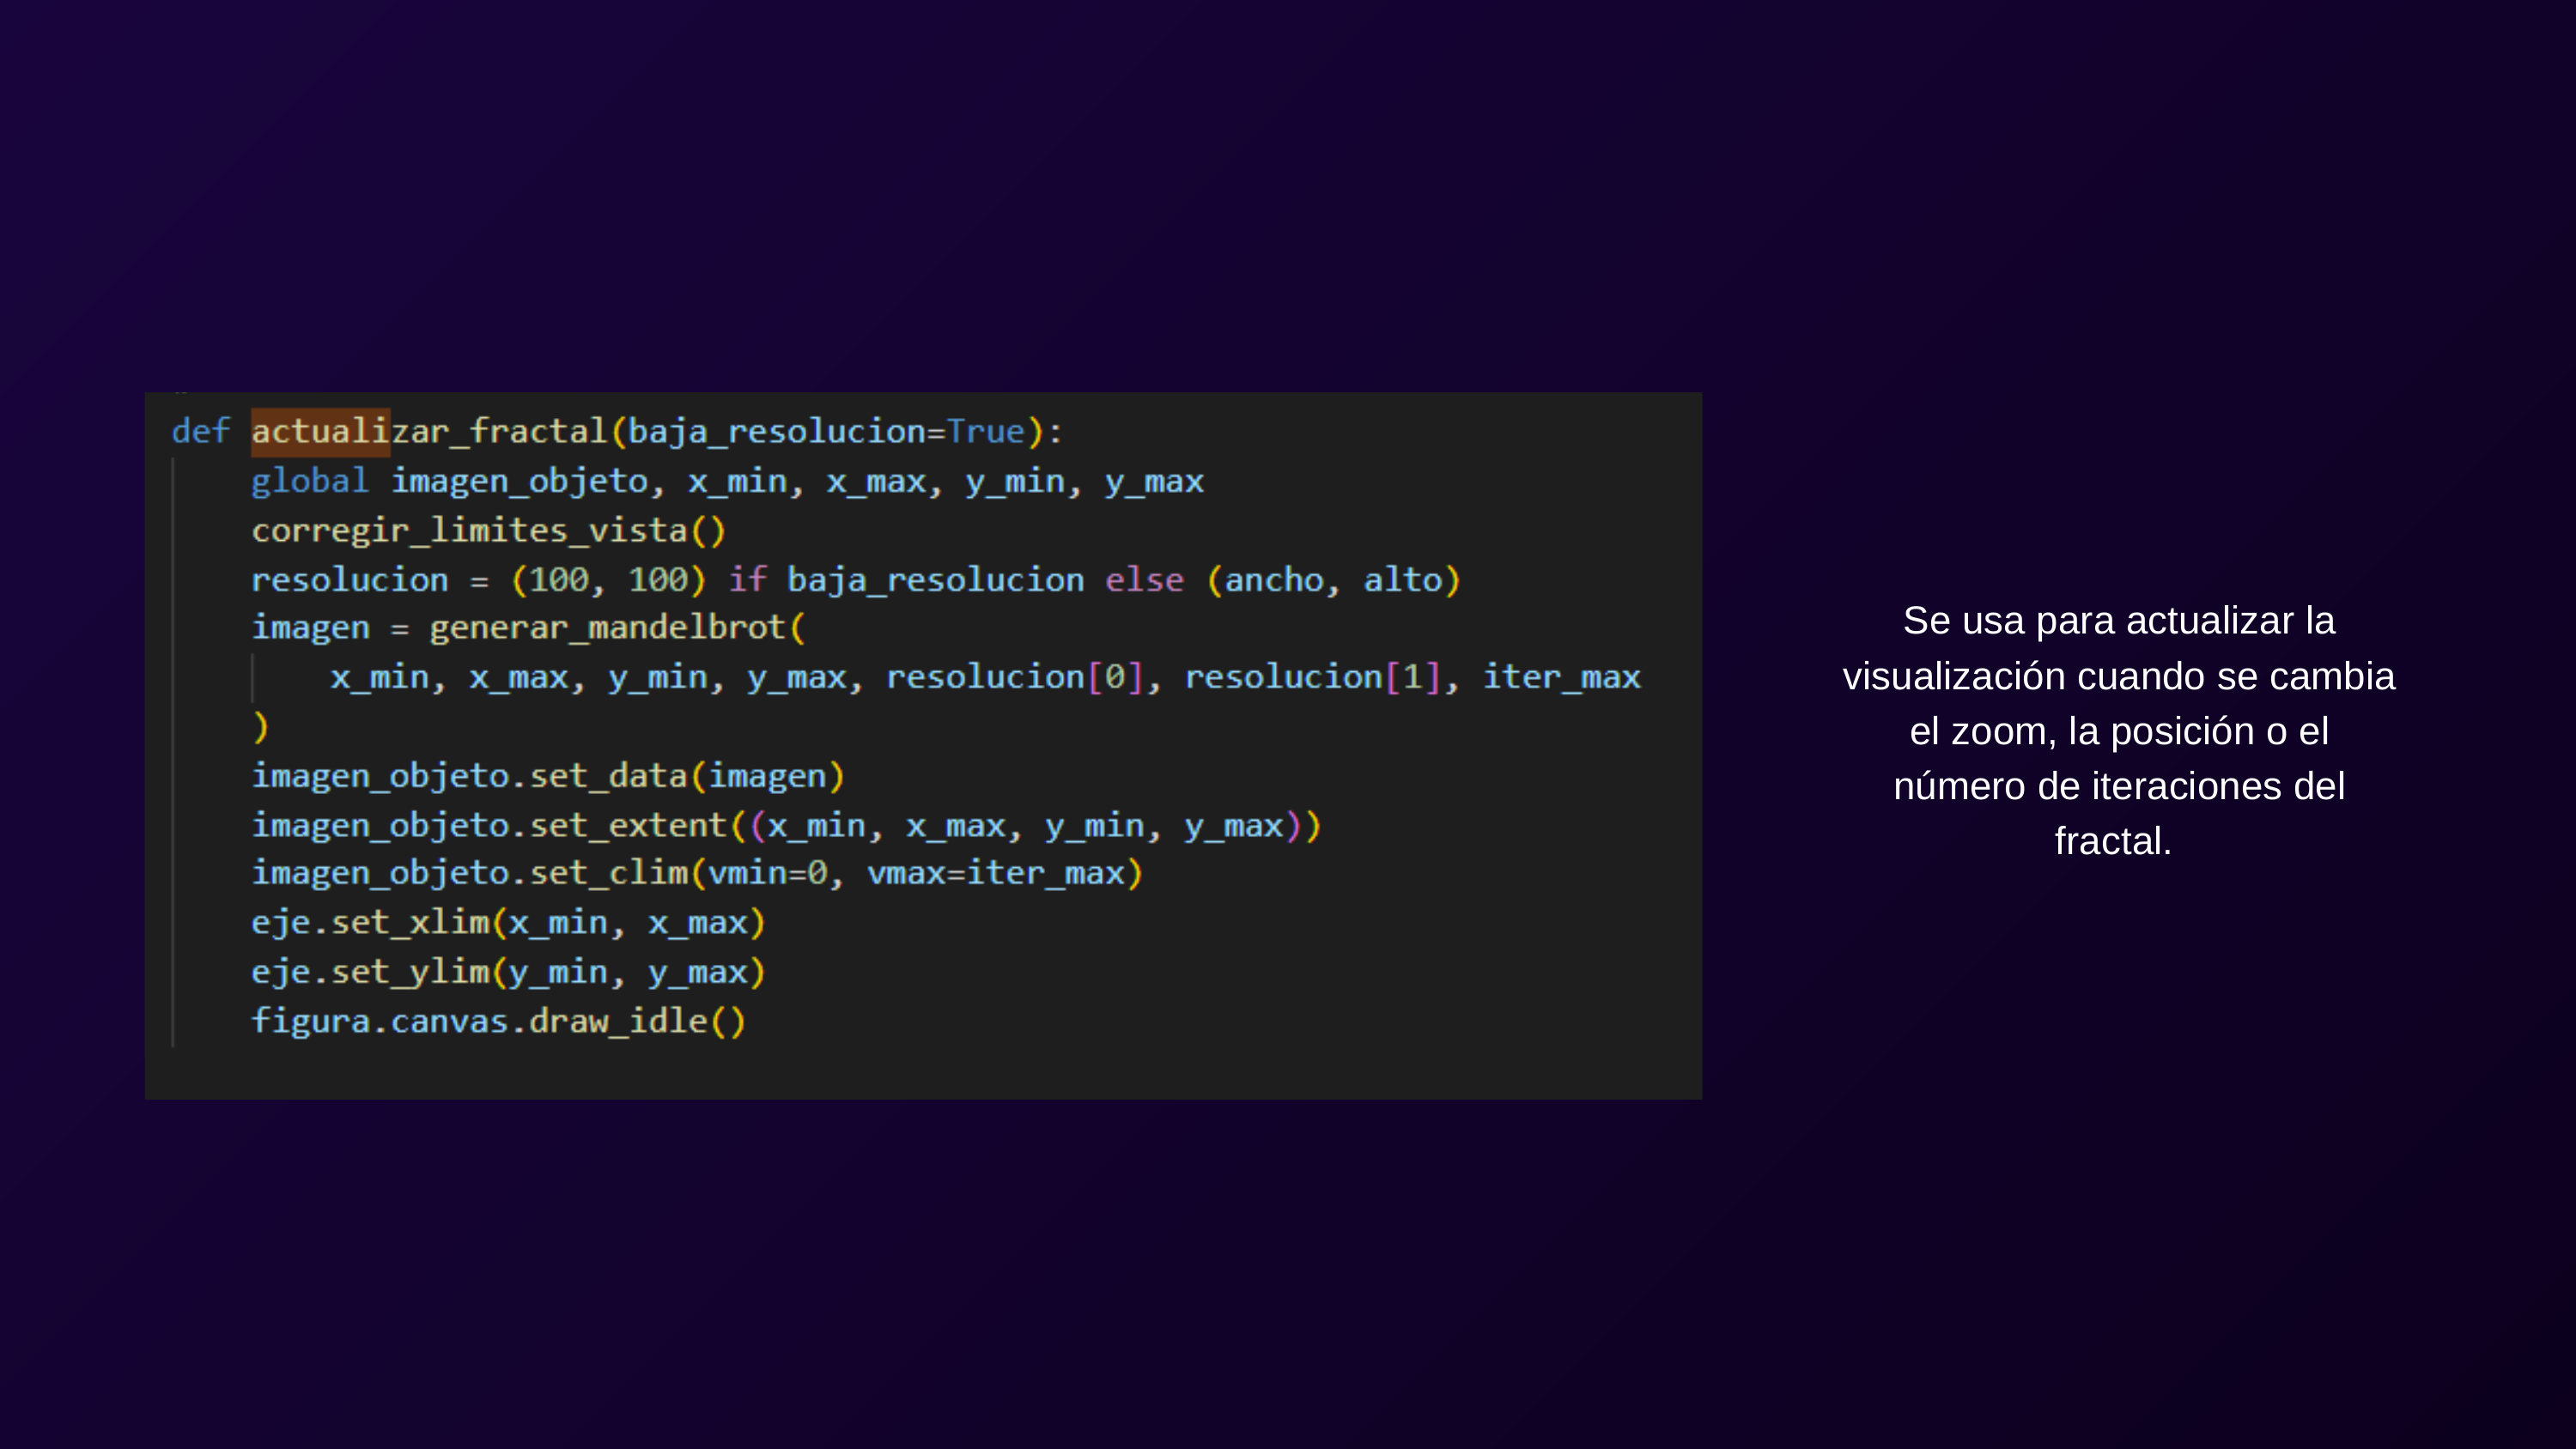

Se usa para actualizar la visualización cuando se cambia el zoom, la posición o el número de iteraciones del fractal.